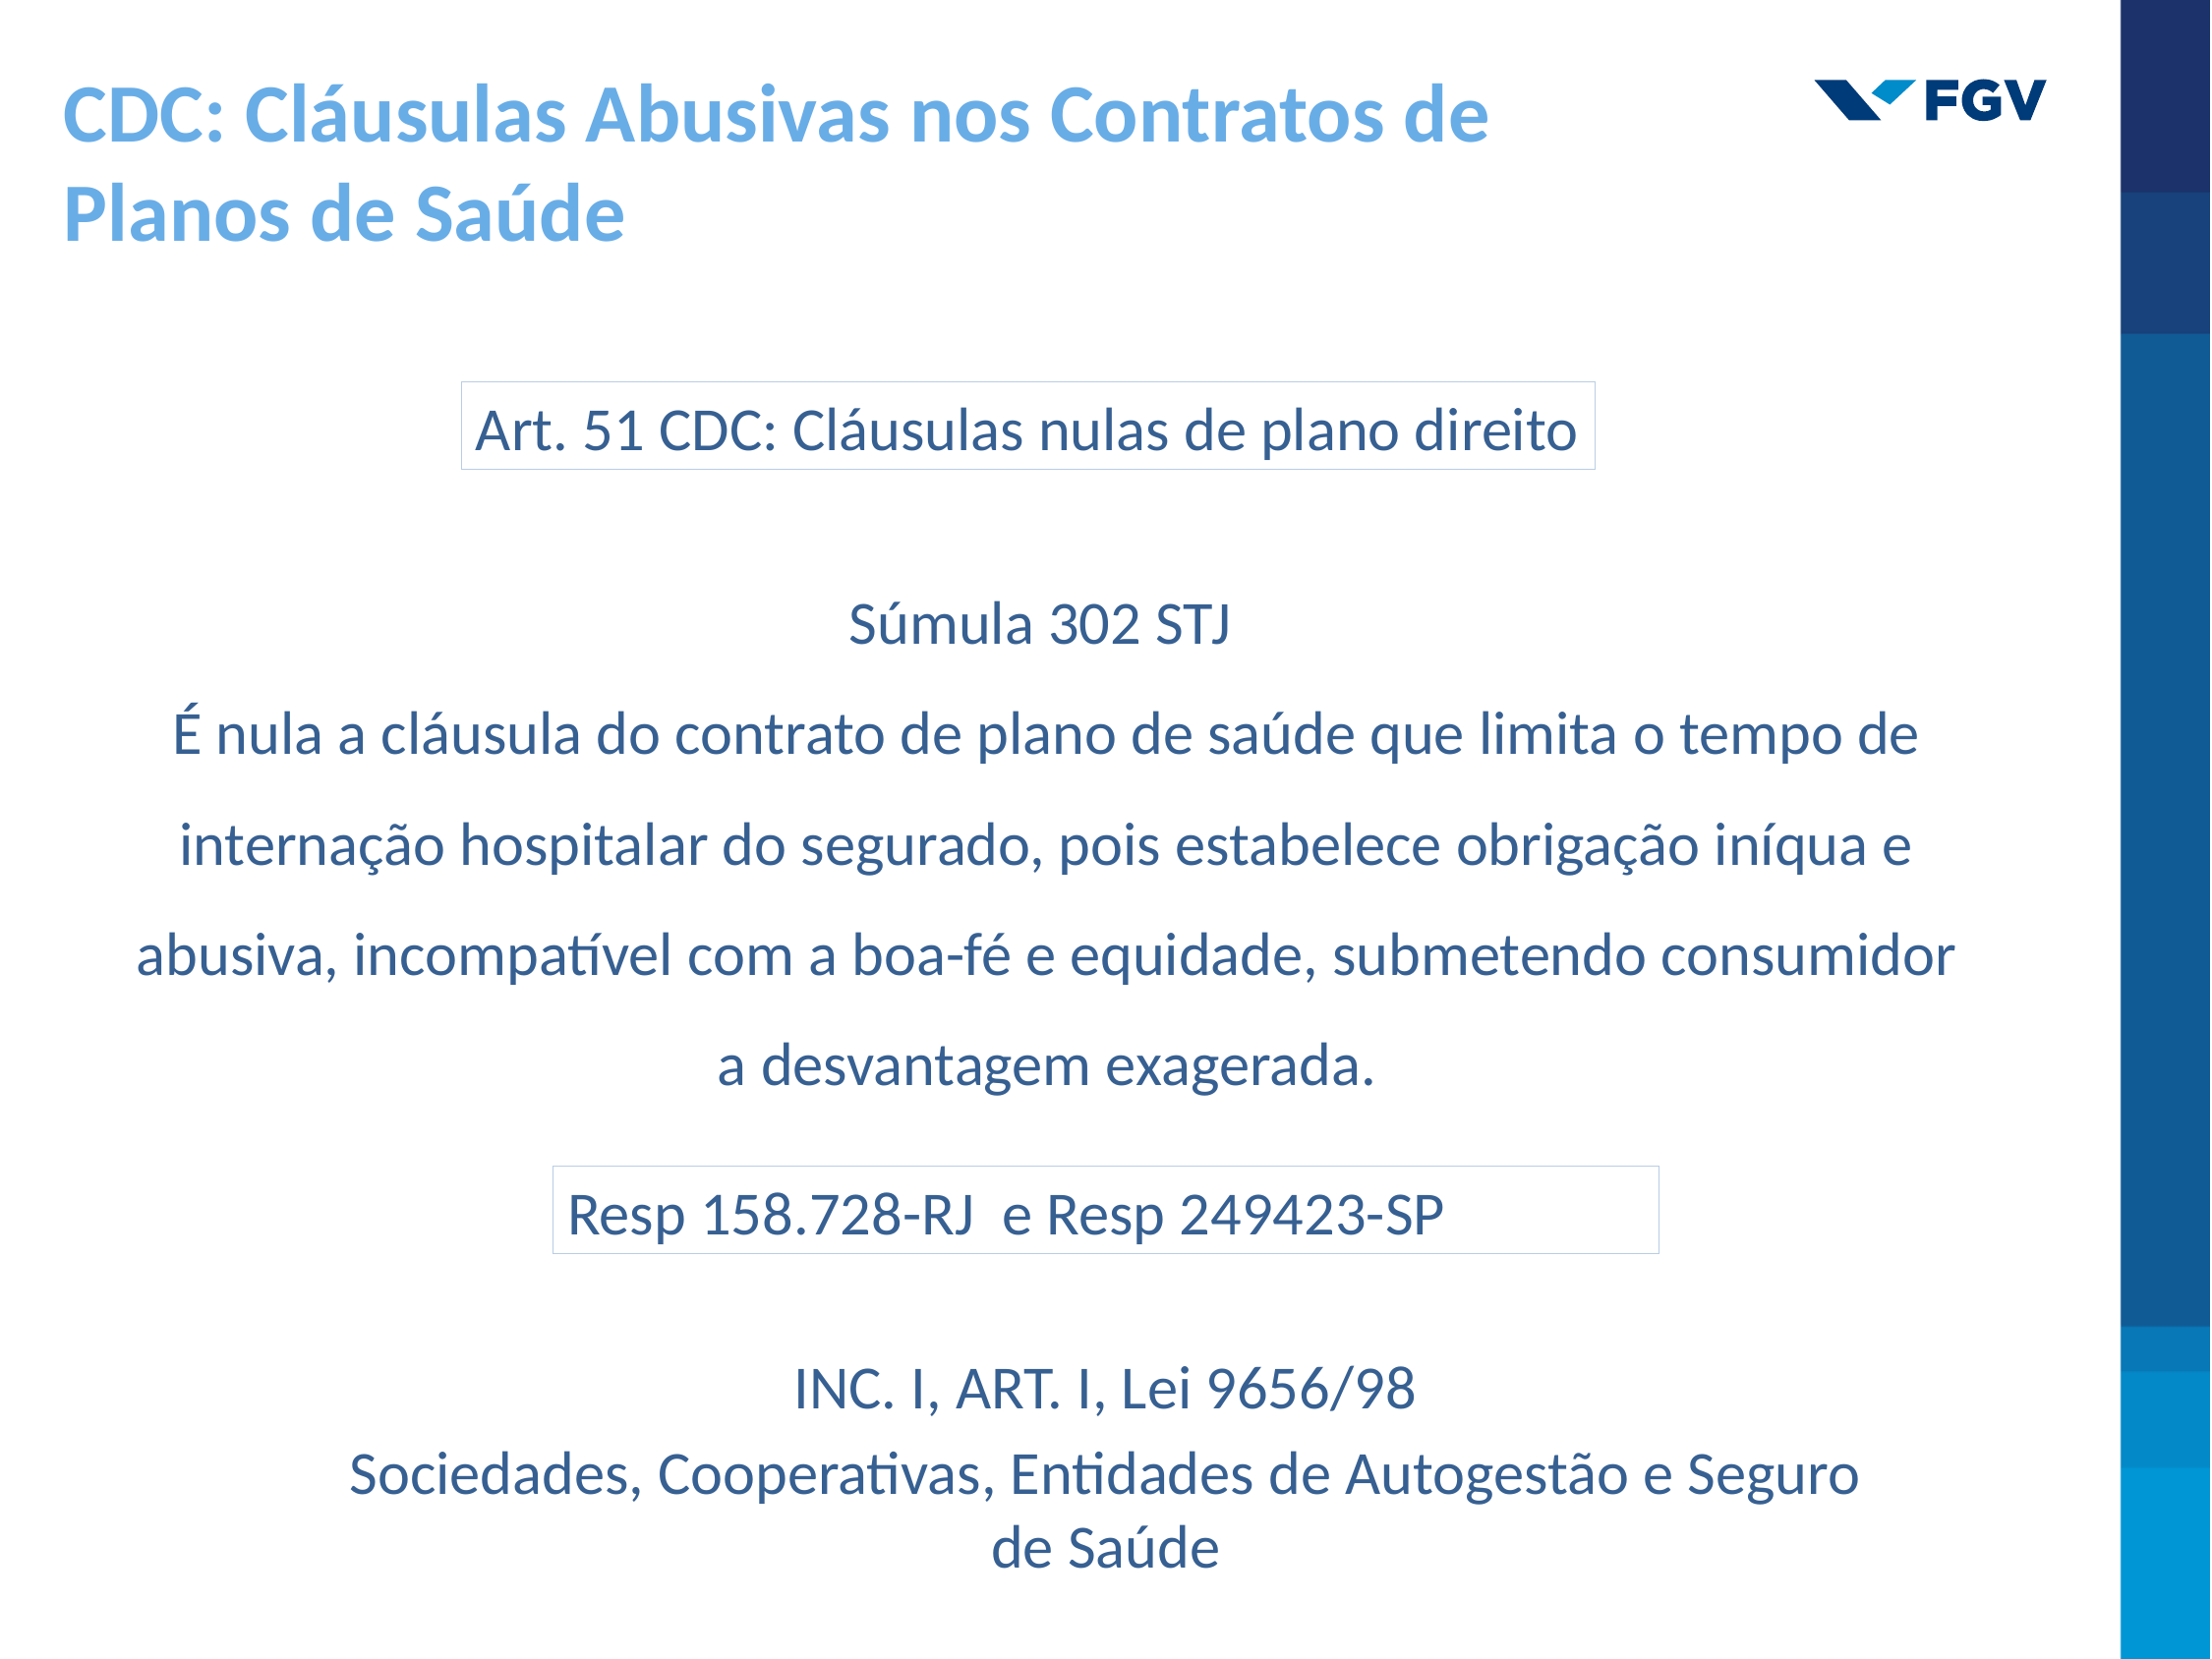

# CDC: Cláusulas Abusivas nos Contratos de Planos de Saúde
Art. 51 CDC: Cláusulas nulas de plano direito
Súmula 302 STJ
É nula a cláusula do contrato de plano de saúde que limita o tempo de internação hospitalar do segurado, pois estabelece obrigação iníqua e abusiva, incompatível com a boa-fé e equidade, submetendo consumidor a desvantagem exagerada.
Resp 158.728-RJ  e Resp 249423-SP
INC. I, ART. I, Lei 9656/98
Sociedades, Cooperativas, Entidades de Autogestão e Seguro de Saúde